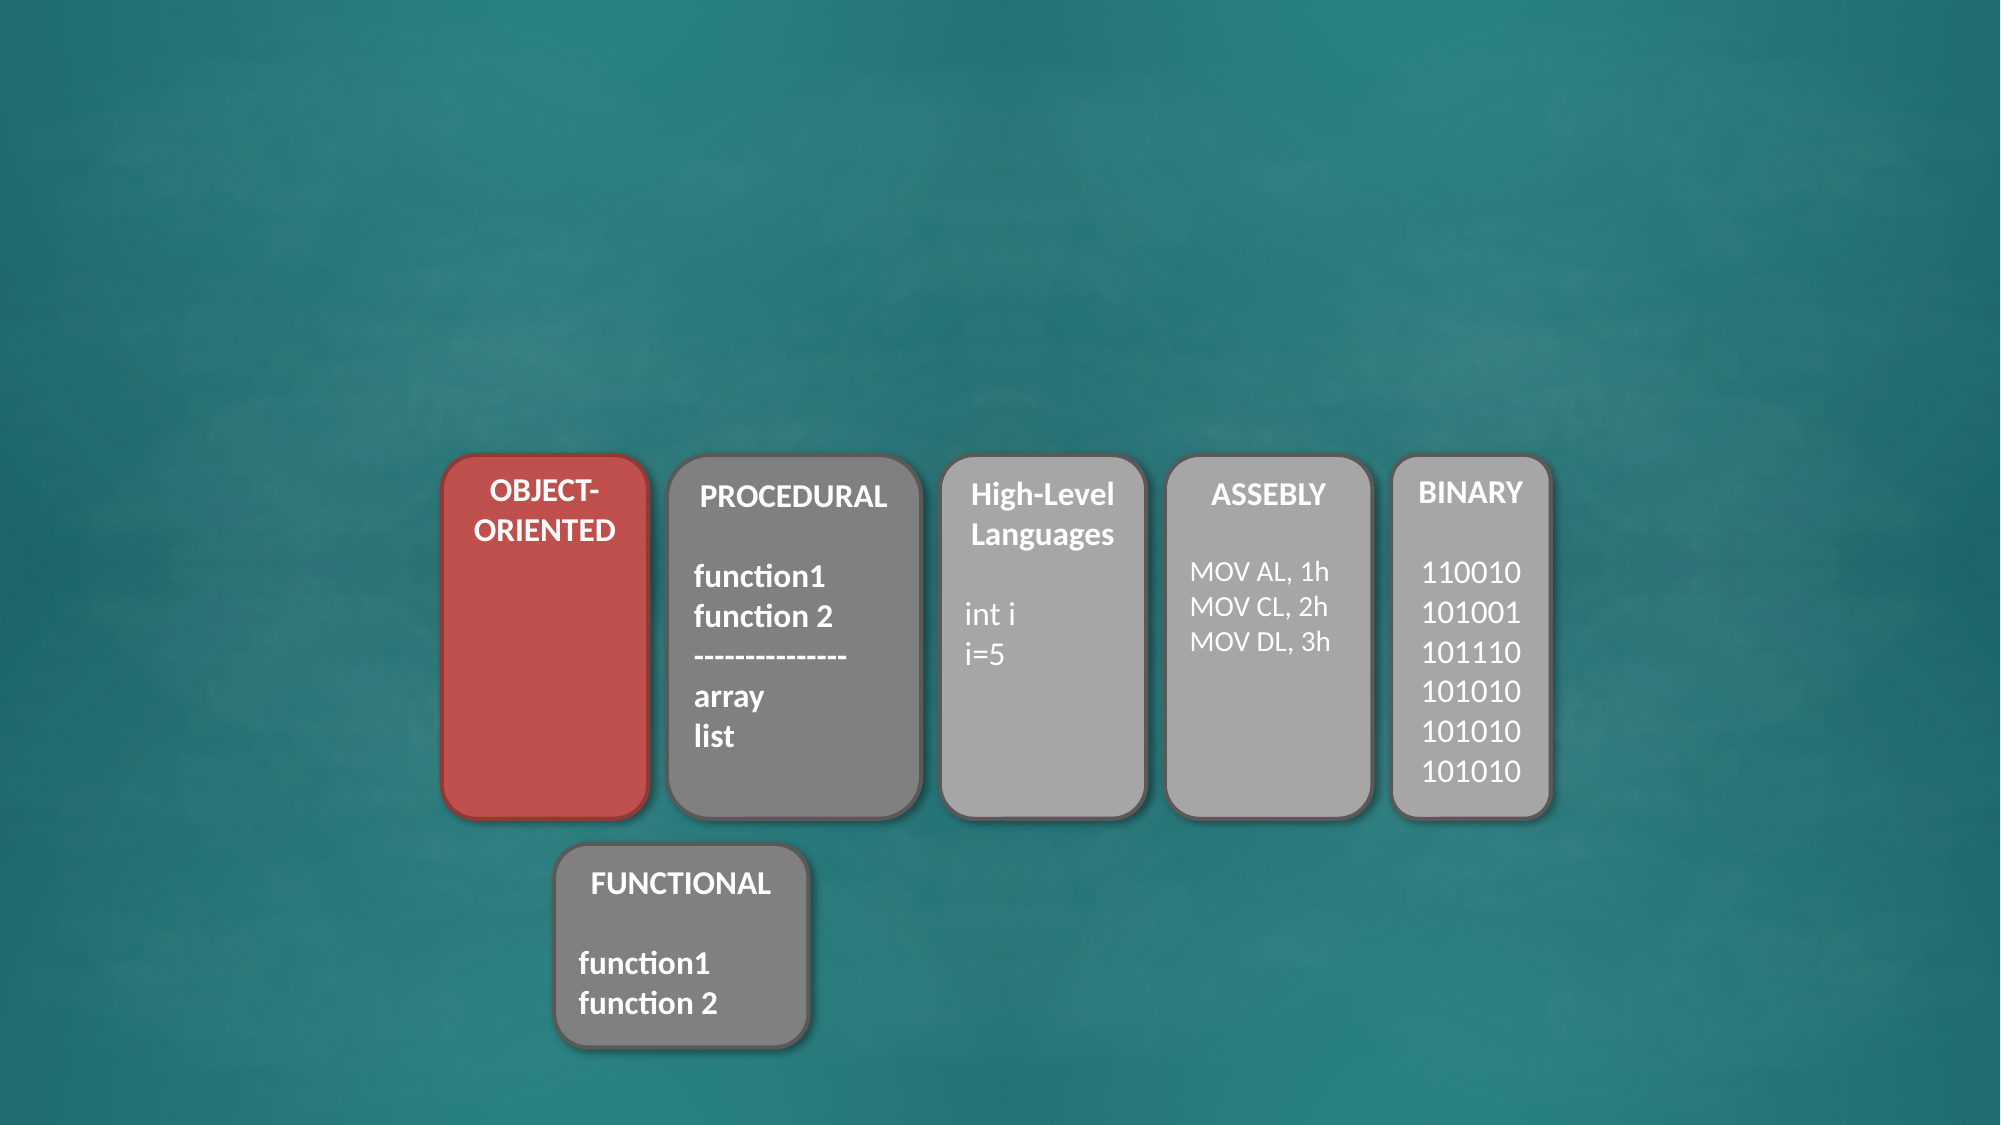

PROCEDURAL

function1
function 2
---------------
array
list
High-Level Languages

int i
i=5
ASSEBLY

MOV AL, 1h
MOV CL, 2h
MOV DL, 3h
BINARY

110010101001101110101010101010101010
OBJECT-ORIENTED
FUNCTIONAL

function1
function 2